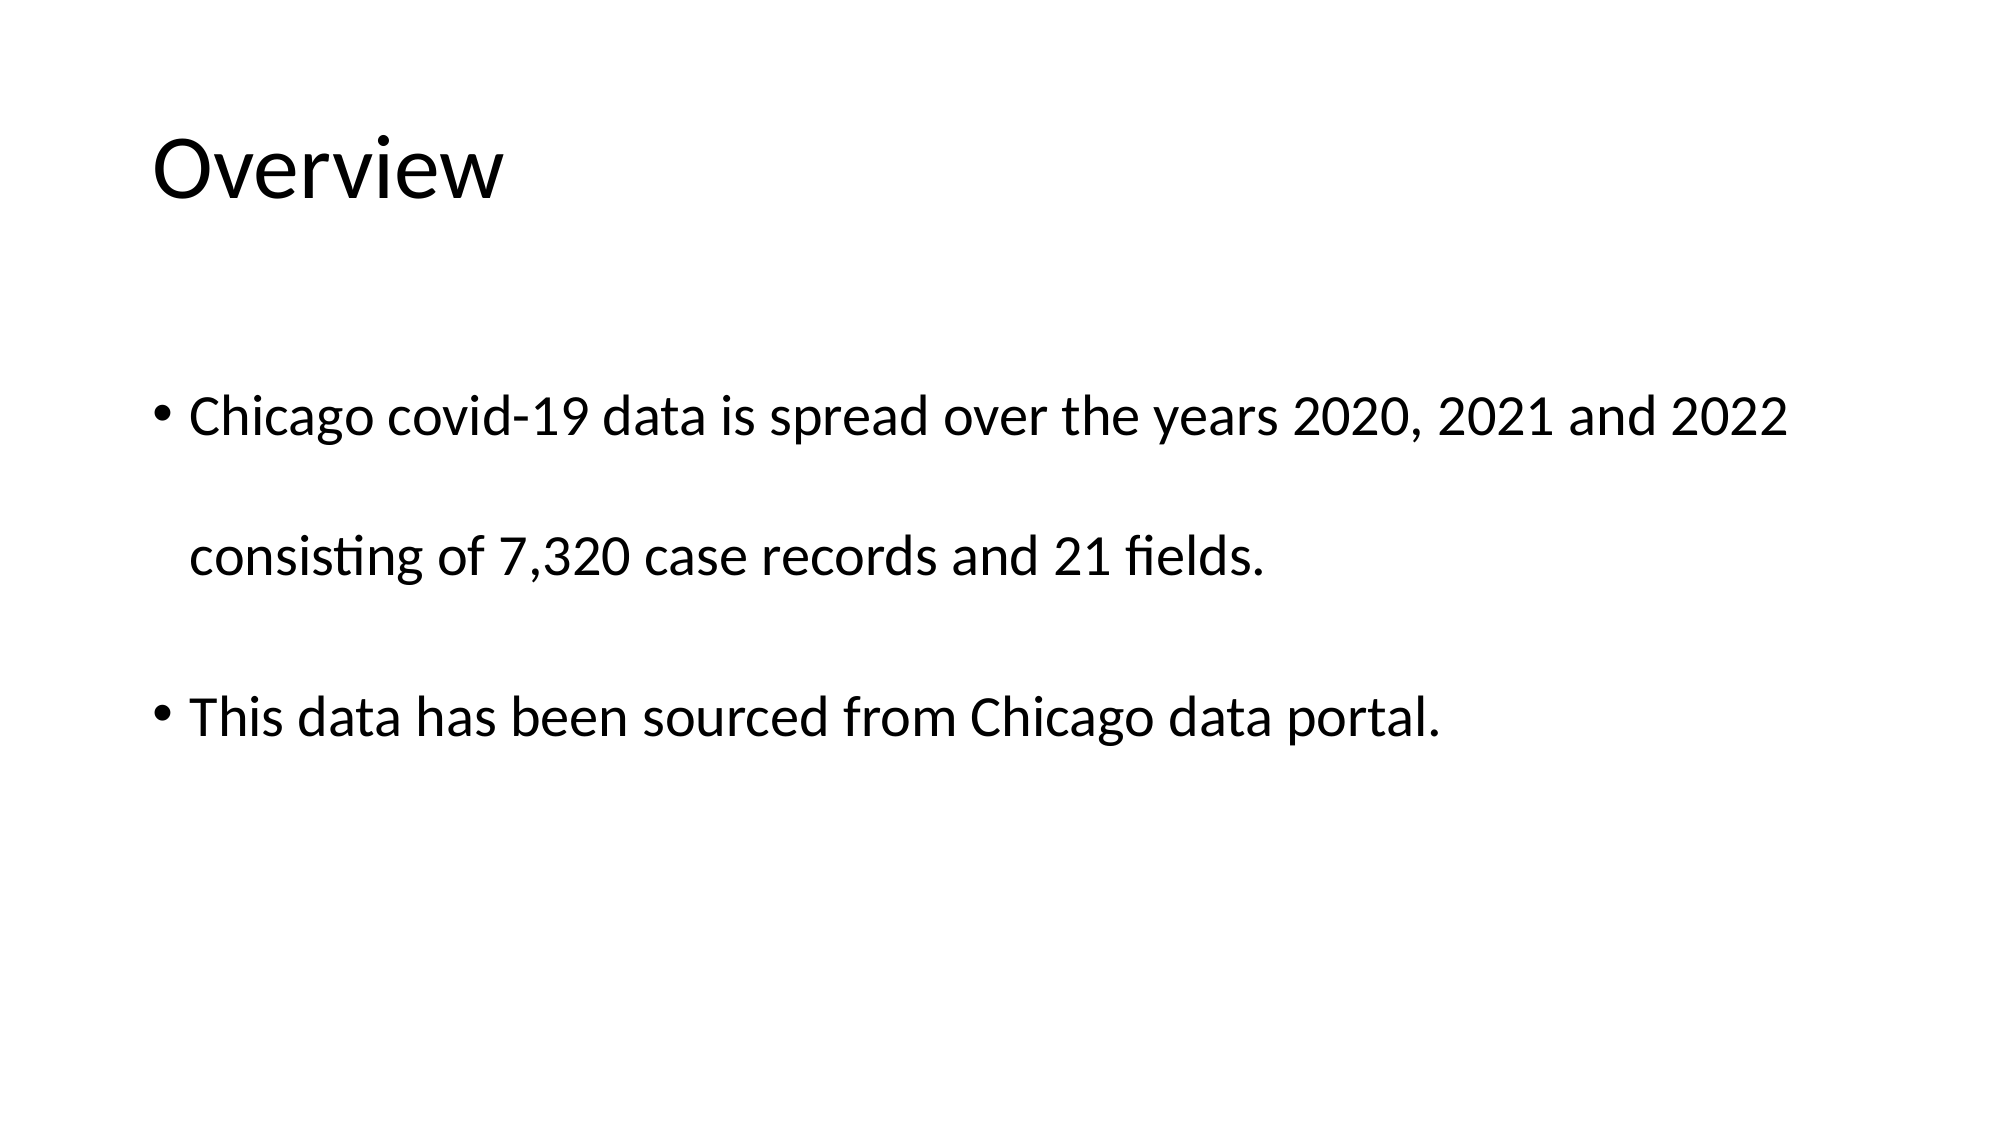

# Overview
Chicago covid-19 data is spread over the years 2020, 2021 and 2022 consisting of 7,320 case records and 21 fields.
This data has been sourced from Chicago data portal.